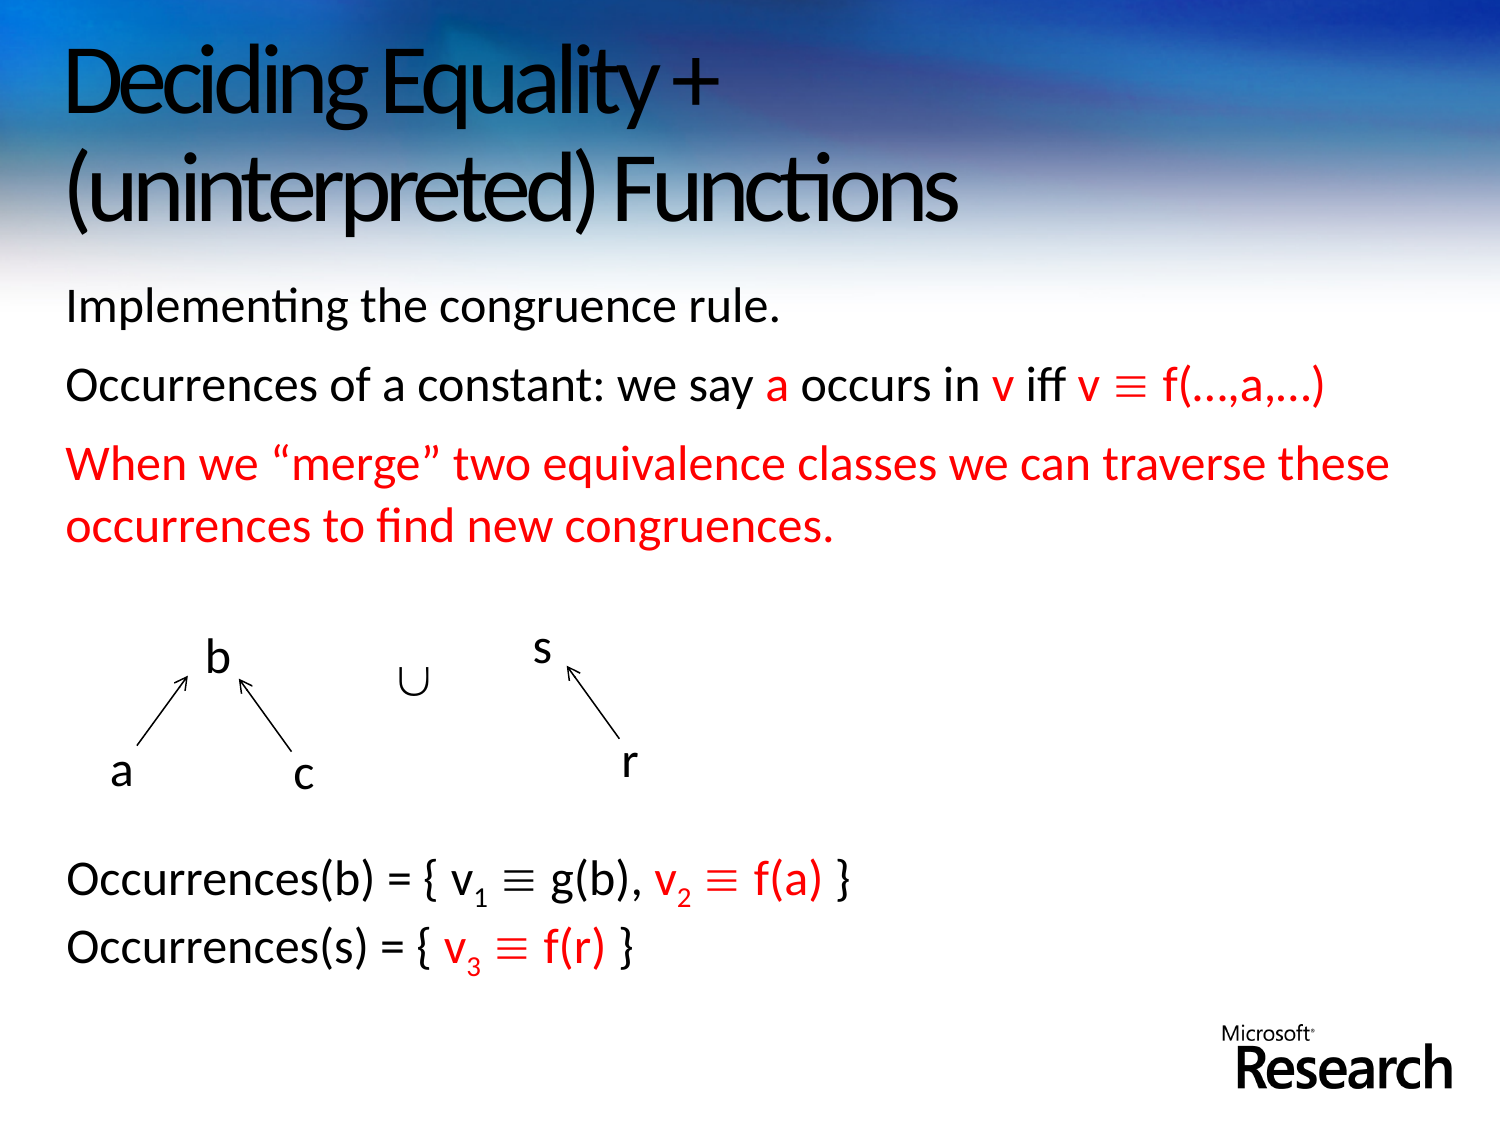

# Deciding Equality + (uninterpreted) Functions
Implementing the congruence rule.
Occurrences of a constant: we say a occurs in v iff v ≡ f(…,a,…)
When we “merge” two equivalence classes we can traverse these occurrences to find new congruences.
s
b
∪
r
a
c
Occurrences(b) = { v1 ≡ g(b), v2 ≡ f(a) }
Occurrences(s) = { v3 ≡ f(r) }